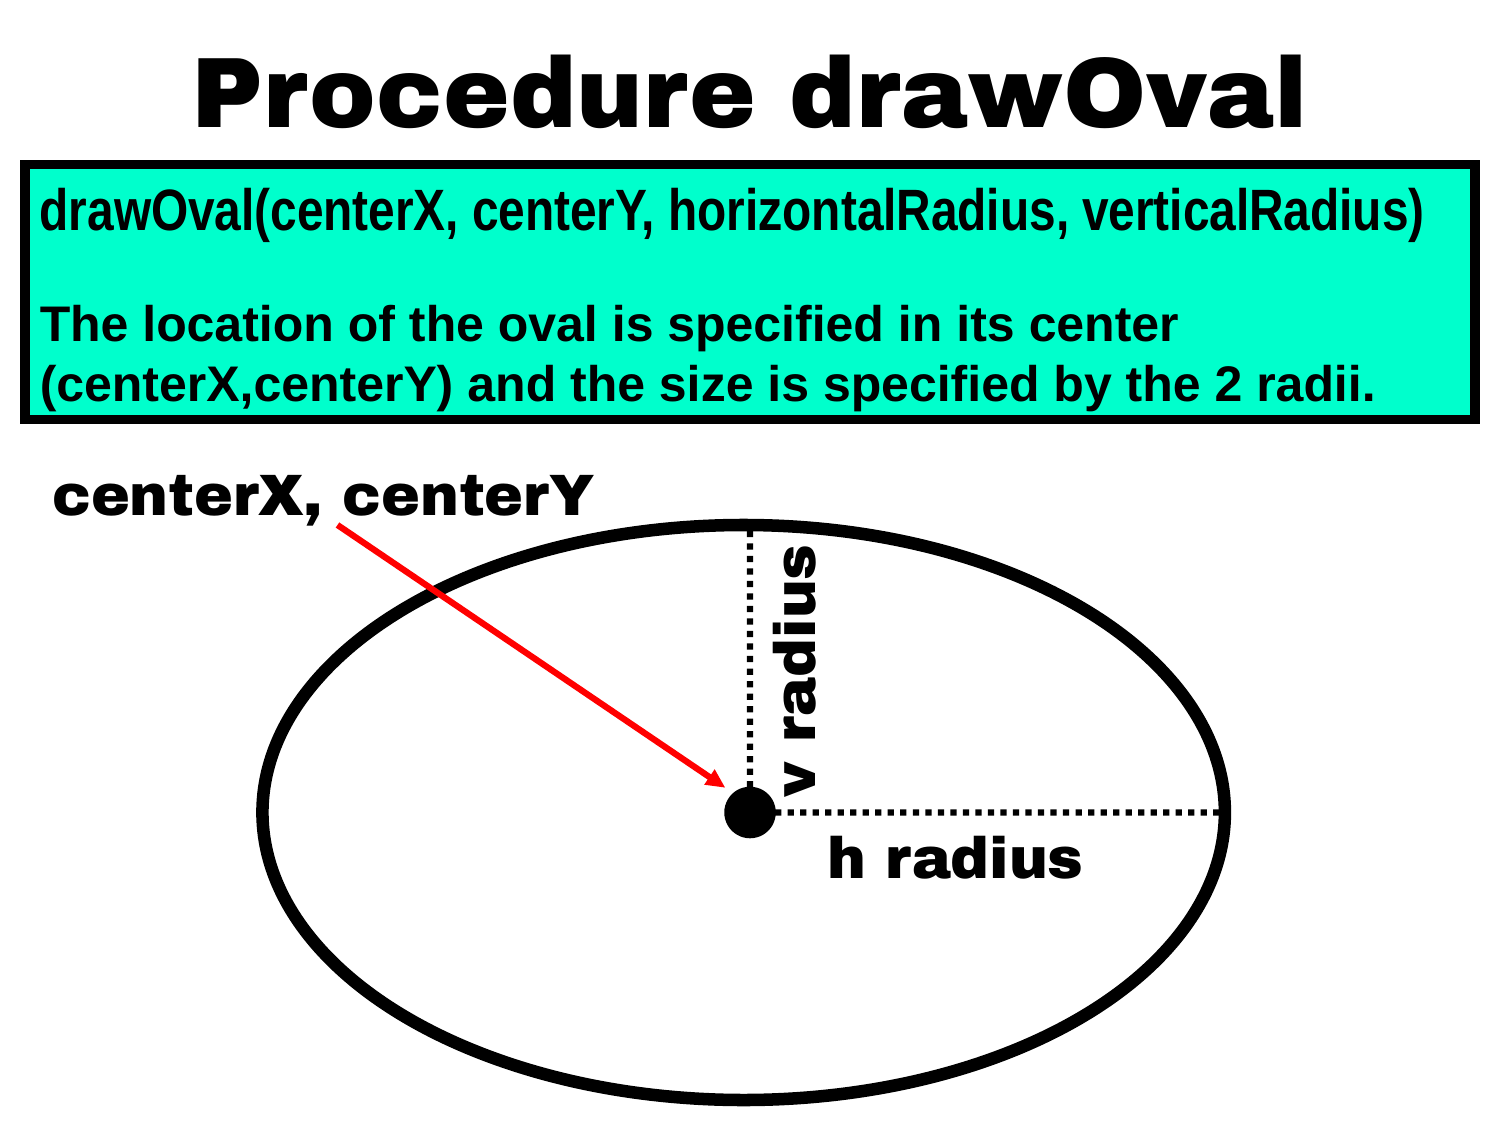

Procedure drawOval
drawOval(centerX, centerY, horizontalRadius, verticalRadius)

The location of the oval is specified in its center (centerX,centerY) and the size is specified by the 2 radii.
centerX, centerY

v radius

h radius